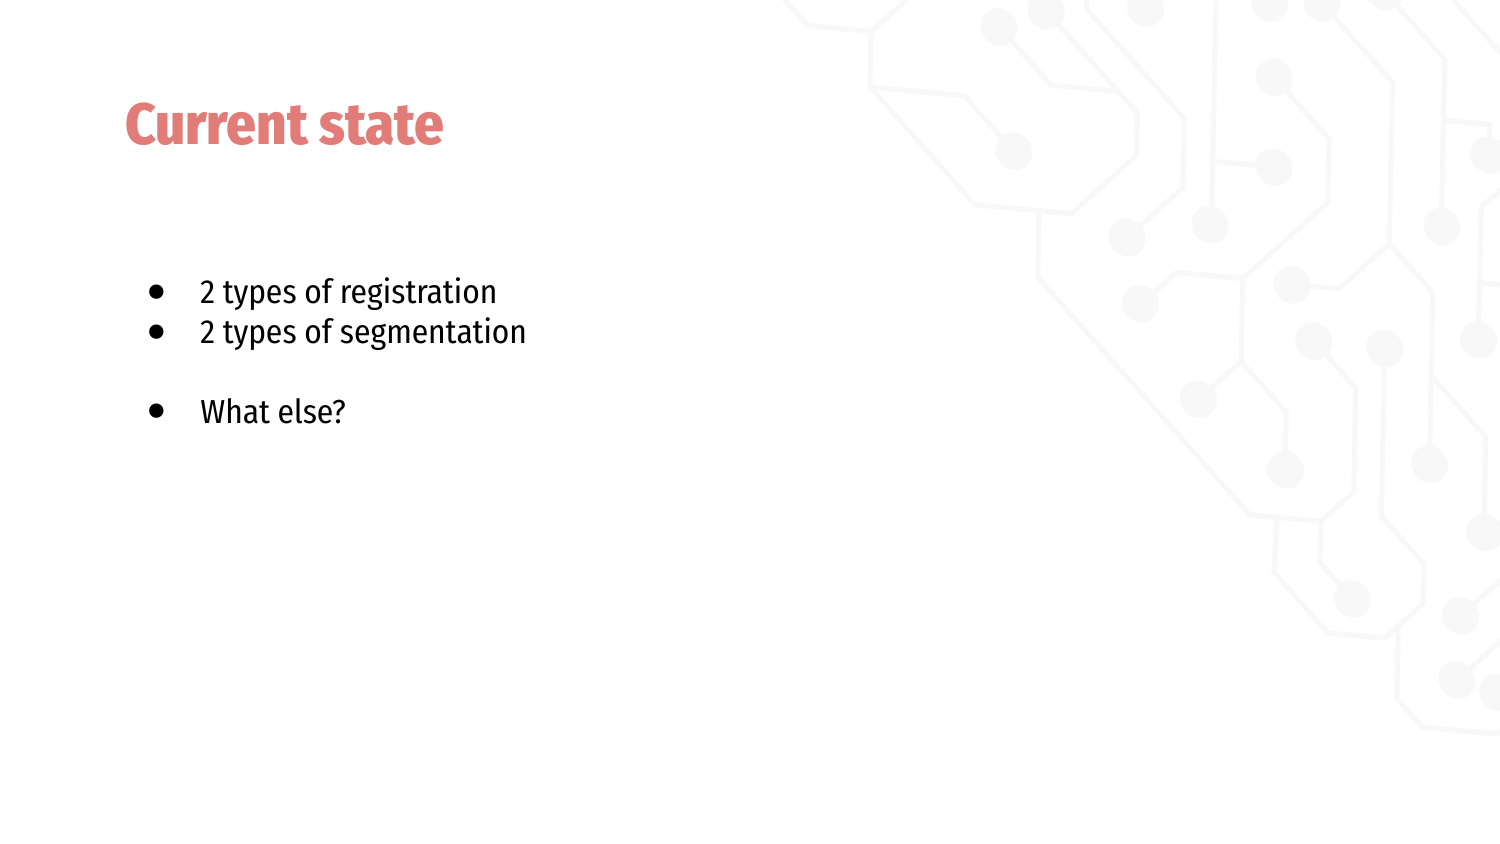

# Current state
2 types of registration
2 types of segmentation

What else?